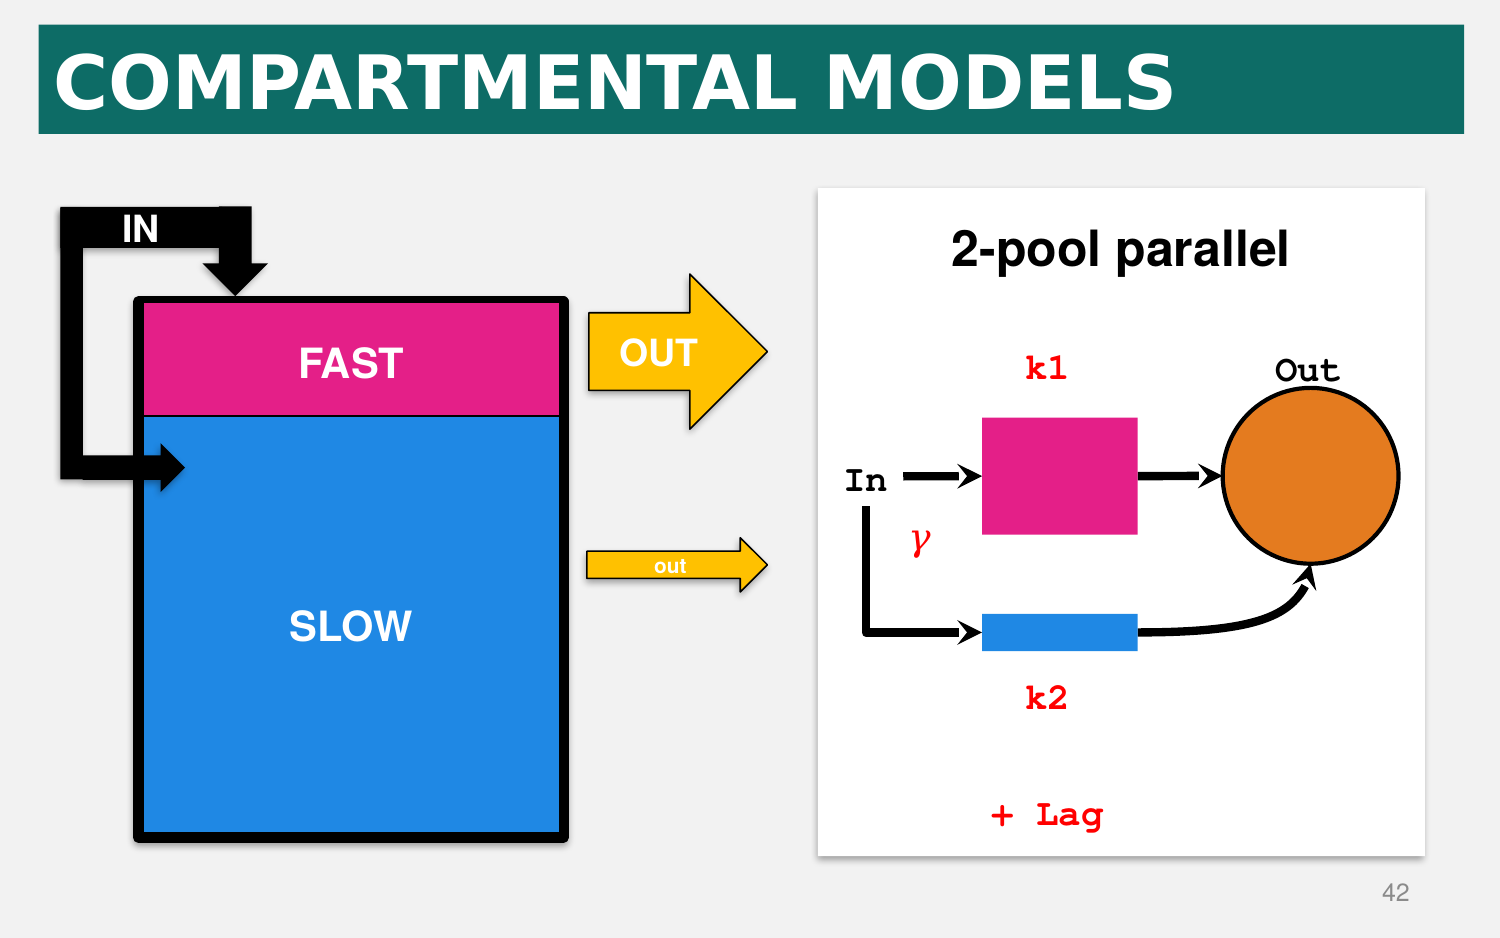

COMPARTMENTAL MODELS

IN

FAST
SLOW

OUT
out
2-pool parallel
k1
Out

In

𝛾
k2
+ Lag
42